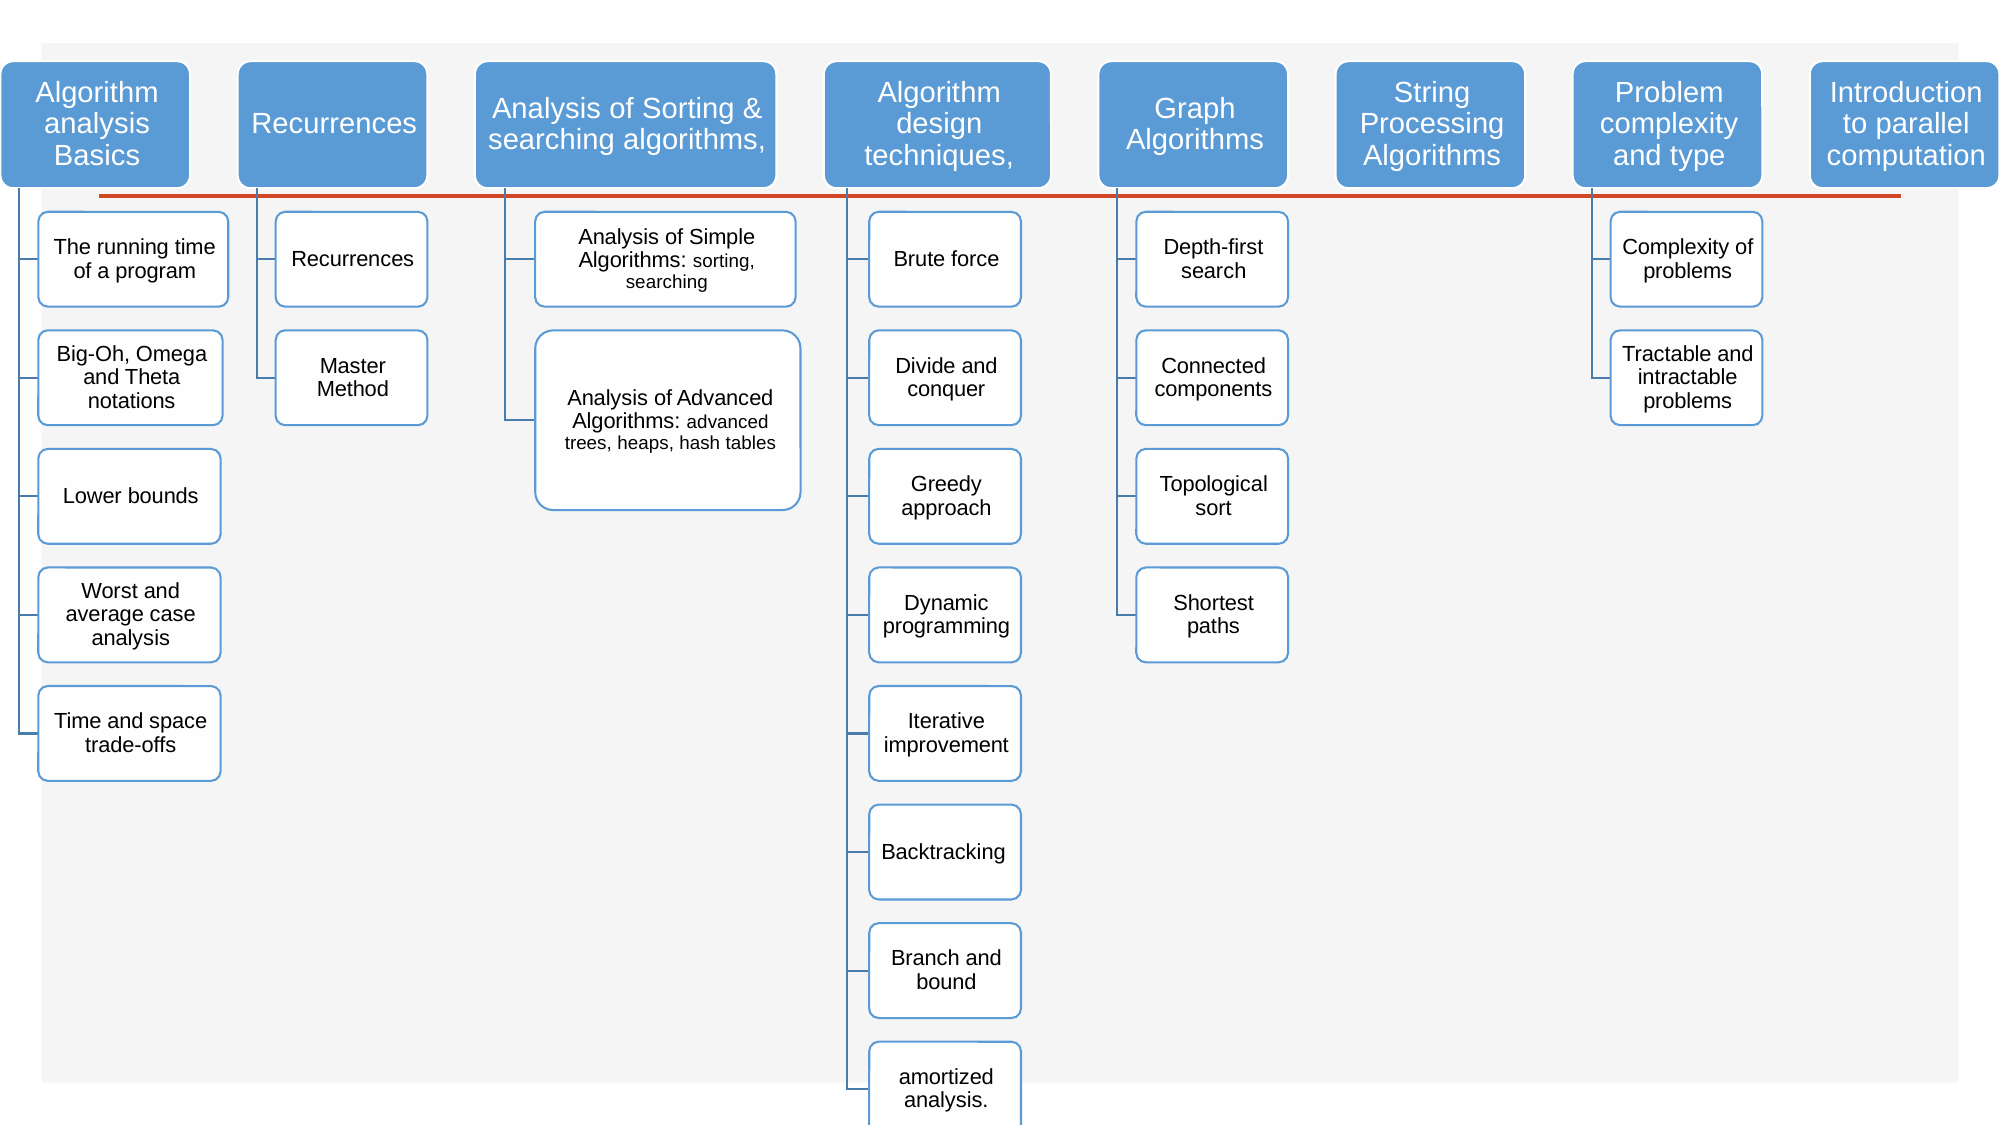

Algorithm analysis Basics
The running time of a program
Big-Oh, Omega and Theta notations
Lower bounds
Worst and average case analysis
Time and space trade-offs
Recurrences
Recurrences
Master Method
Analysis of Sorting & searching algorithms,
Analysis of Simple Algorithms: sorting, searching
Analysis of Advanced Algorithms: advanced trees, heaps, hash tables
Algorithm design techniques,
Brute force
Divide and conquer
Greedy approach
Dynamic programming
Iterative improvement
Backtracking
Branch and bound
amortized analysis.
Graph Algorithms
Depth-first search
Connected components
Topological sort
Shortest paths
String Processing Algorithms
Problem complexity and type
Complexity of problems
Tractable and intractable problems
Introduction to parallel computation